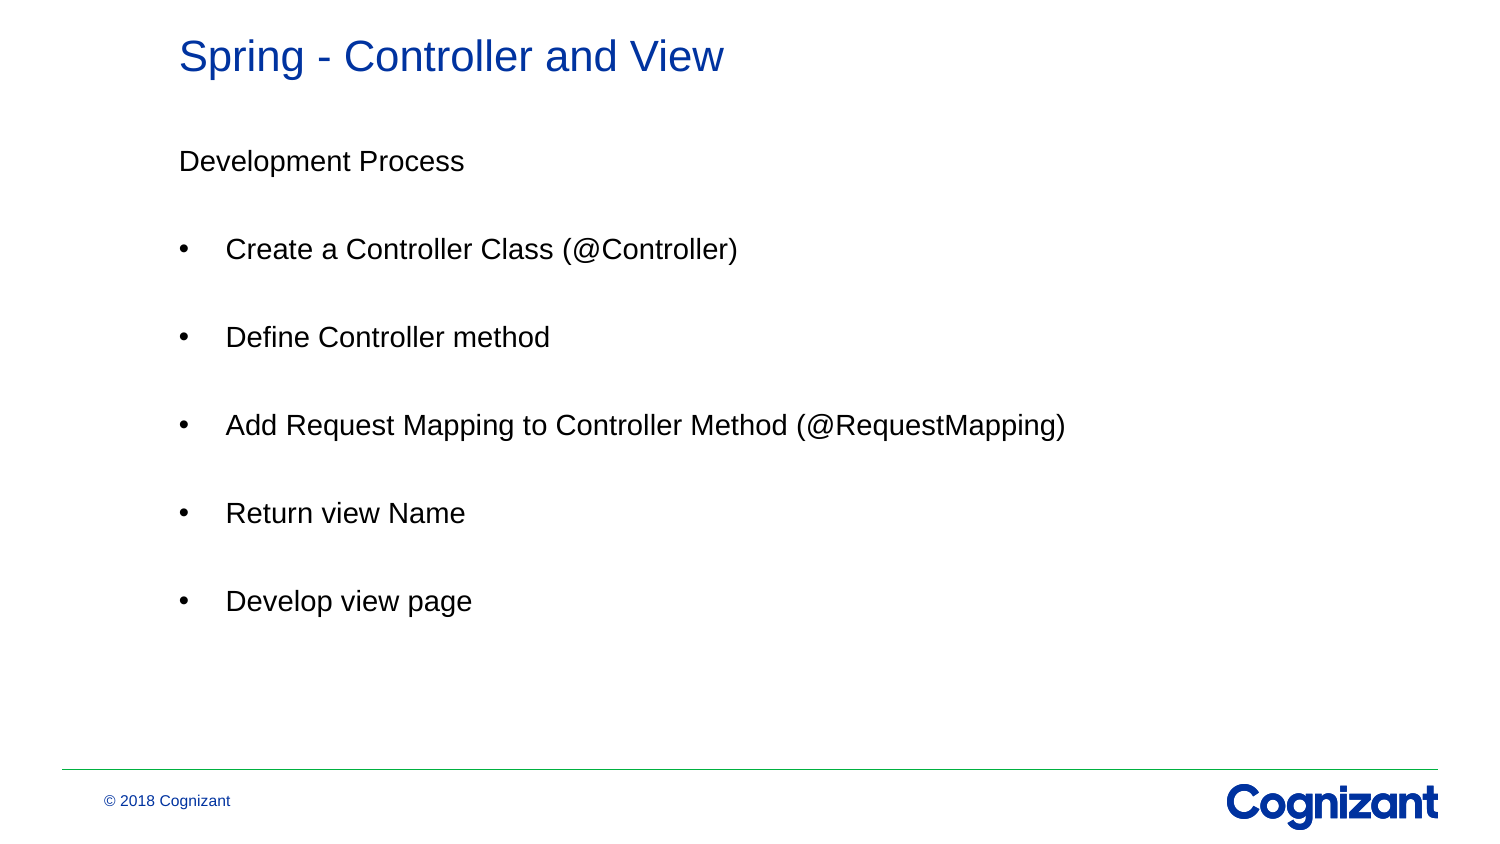

# Spring - Controller and View
Development Process

Create a Controller Class (@Controller)

Define Controller method

Add Request Mapping to Controller Method (@RequestMapping)

Return view Name

Develop view page